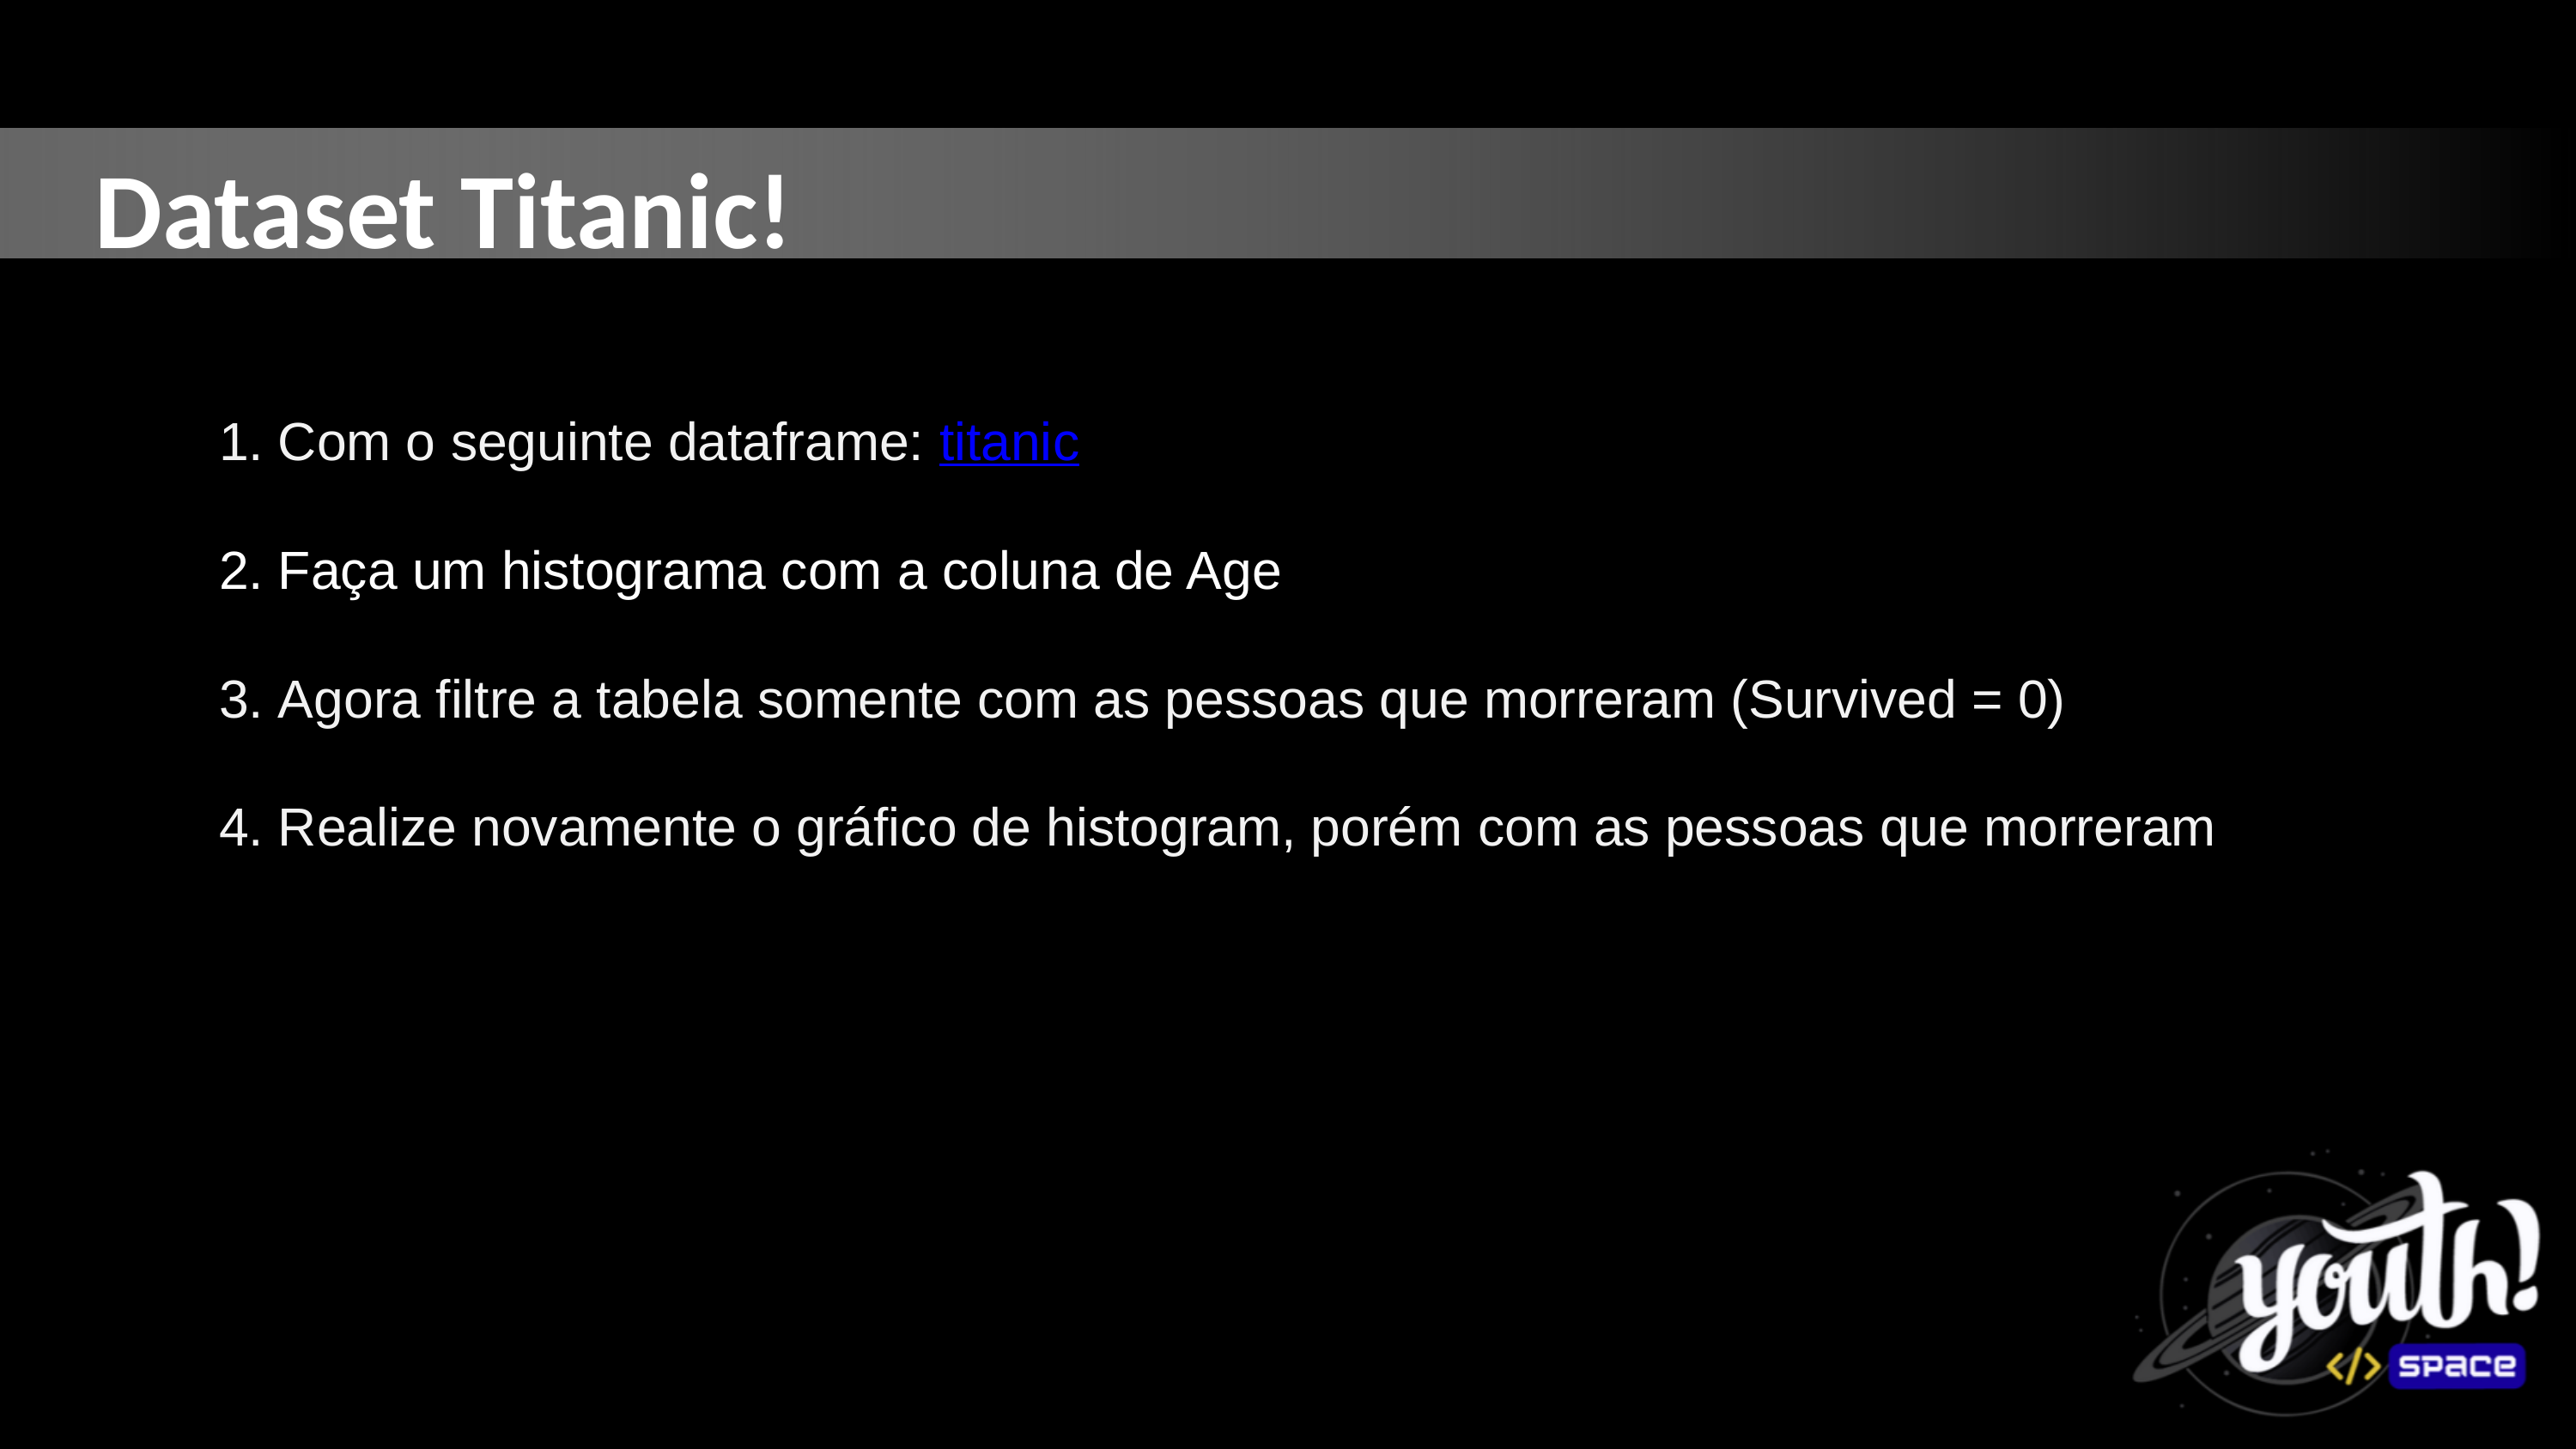

Dataset Titanic!

Com o seguinte dataframe: titanic

Faça um histograma com a coluna de Age

Agora filtre a tabela somente com as pessoas que morreram (Survived = 0)

Realize novamente o gráfico de histogram, porém com as pessoas que morreram